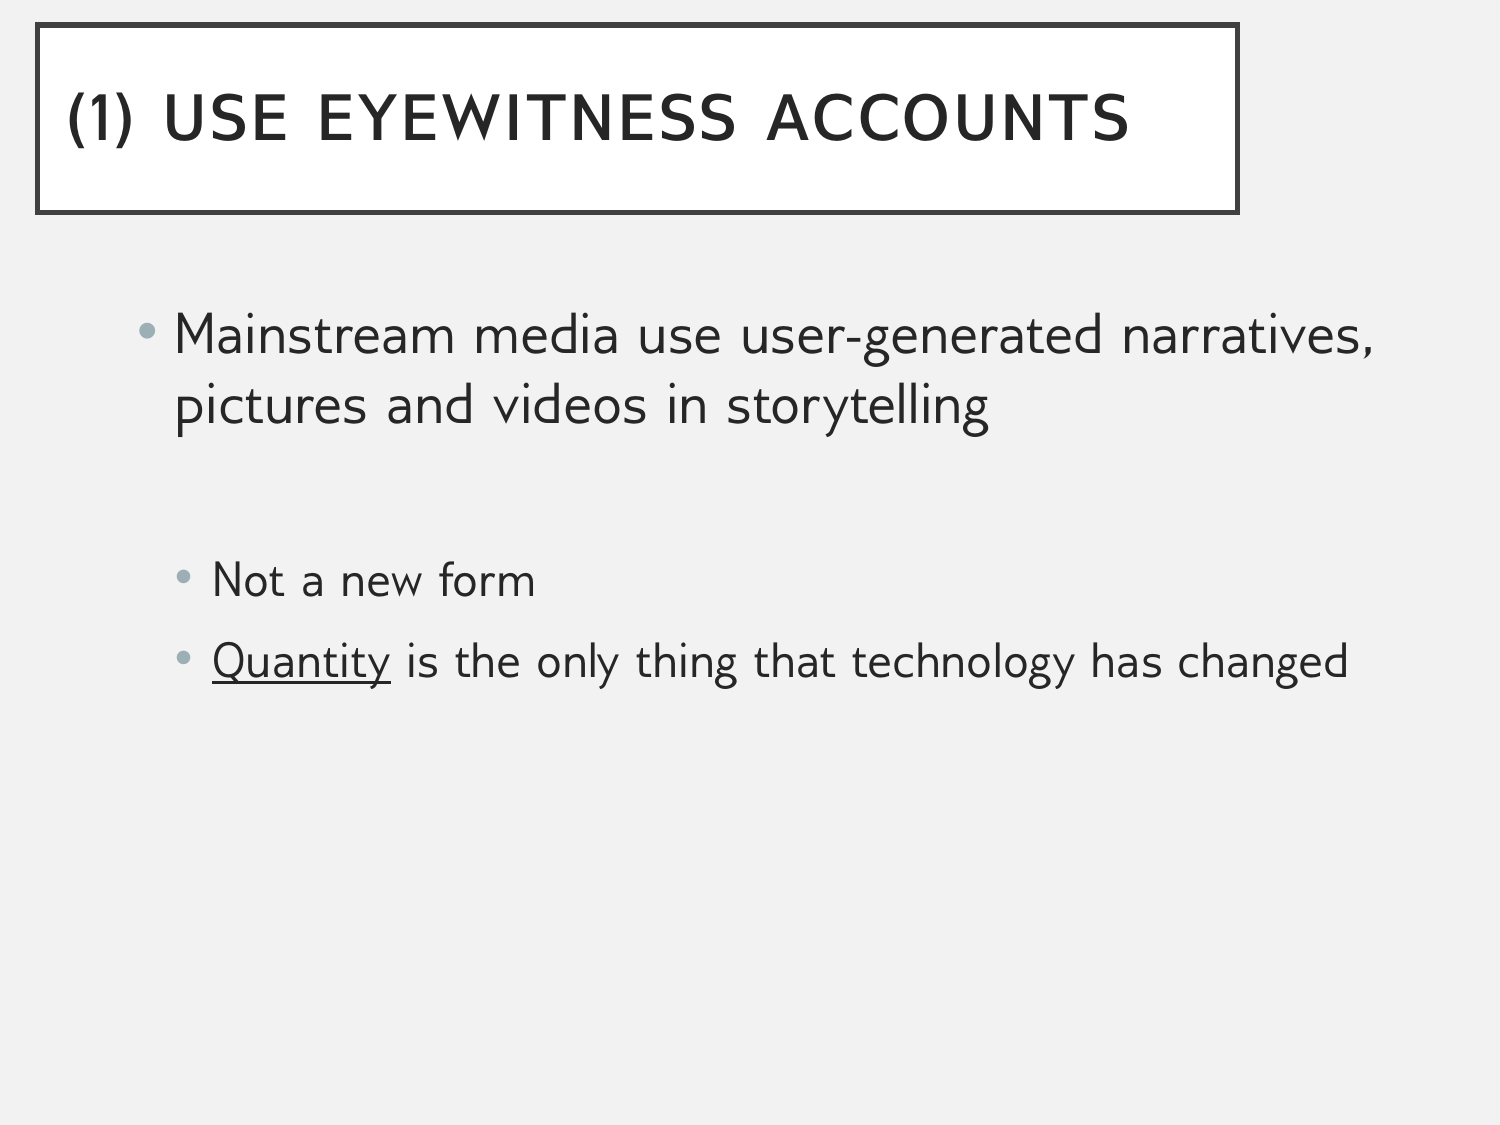

# (1) Use Eyewitness Accounts
Mainstream media use user-generated narratives, pictures and videos in storytelling

Not a new form
Quantity is the only thing that technology has changed